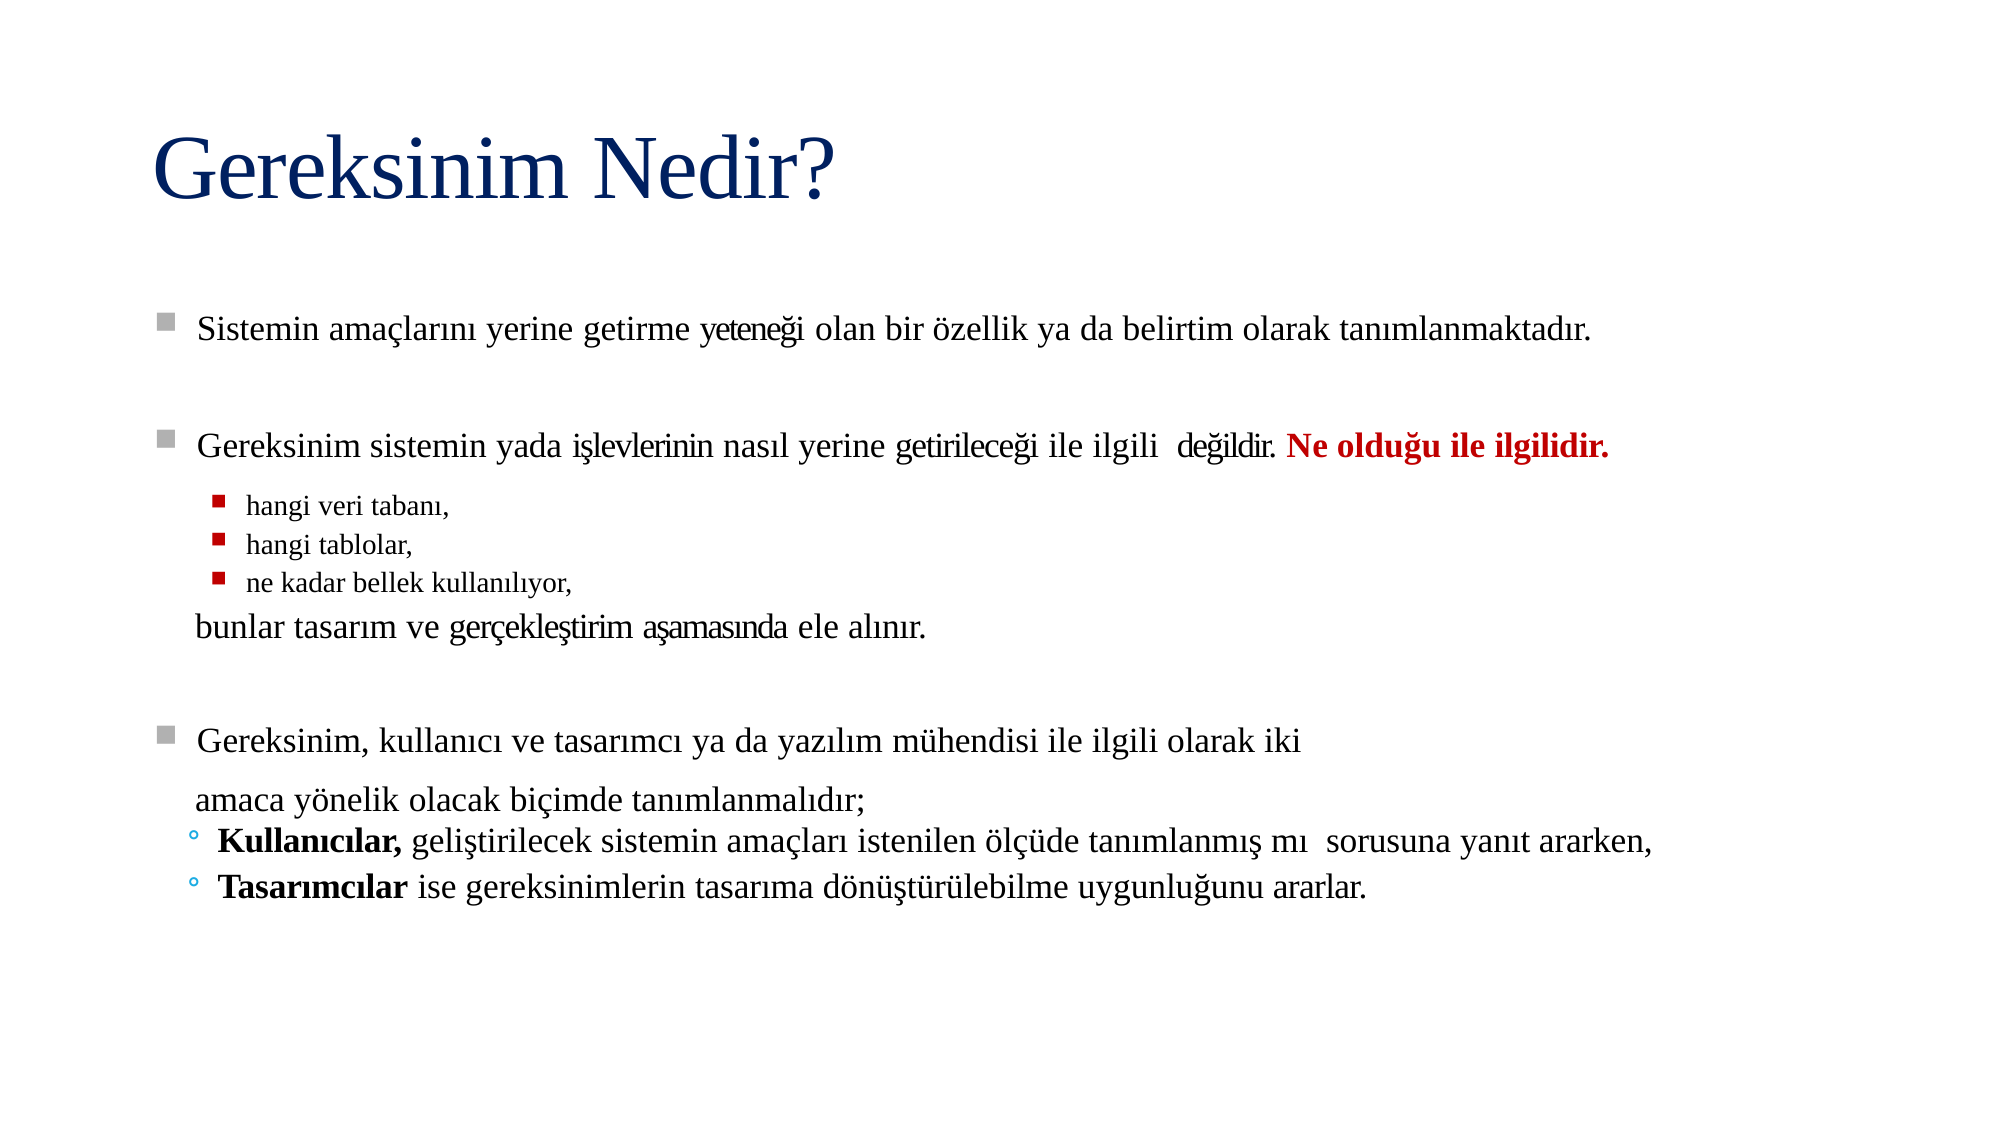

# Gereksinim Nedir?
Sistemin amaçlarını yerine getirme yeteneği olan bir özellik ya da belirtim olarak tanımlanmaktadır.

Gereksinim sistemin yada işlevlerinin nasıl yerine getirileceği ile ilgili  değildir. Ne olduğu ile ilgilidir.
hangi veri tabanı,
hangi tablolar,
ne kadar bellek kullanılıyor,
    bunlar tasarım ve gerçekleştirim aşamasında ele alınır.

Gereksinim, kullanıcı ve tasarımcı ya da yazılım mühendisi ile ilgili olarak iki
    amaca yönelik olacak biçimde tanımlanmalıdır;
Kullanıcılar, geliştirilecek sistemin amaçları istenilen ölçüde tanımlanmış mı  sorusuna yanıt ararken,
Tasarımcılar ise gereksinimlerin tasarıma dönüştürülebilme uygunluğunu ararlar.